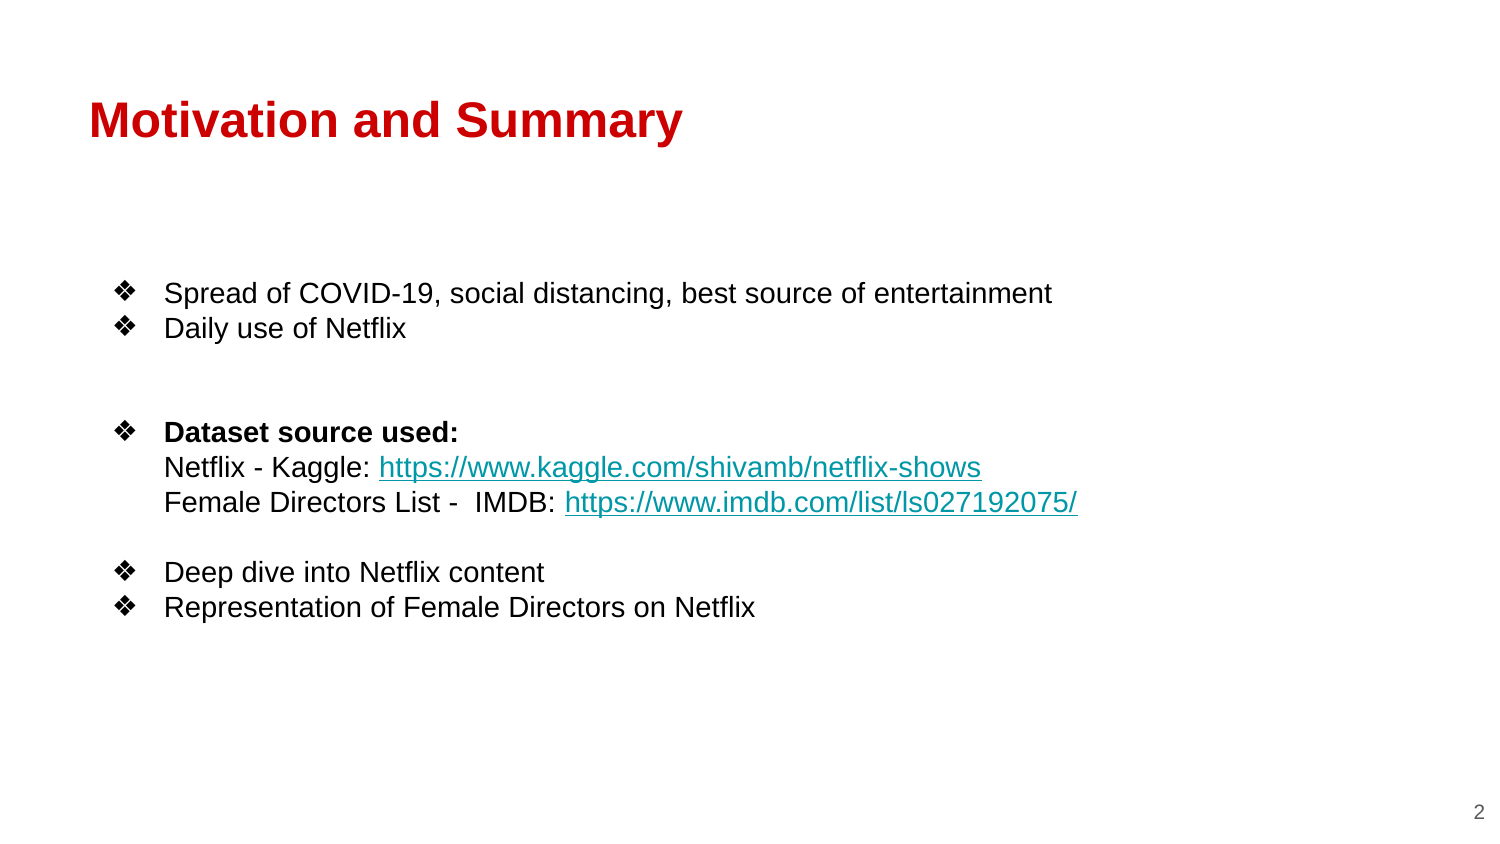

Motivation and Summary

Spread of COVID-19, social distancing, best source of entertainment
Daily use of Netflix

Dataset source used:
Netflix - Kaggle: https://www.kaggle.com/shivamb/netflix-shows
Female Directors List -  IMDB: https://www.imdb.com/list/ls027192075/

Deep dive into Netflix content
Representation of Female Directors on Netflix

2